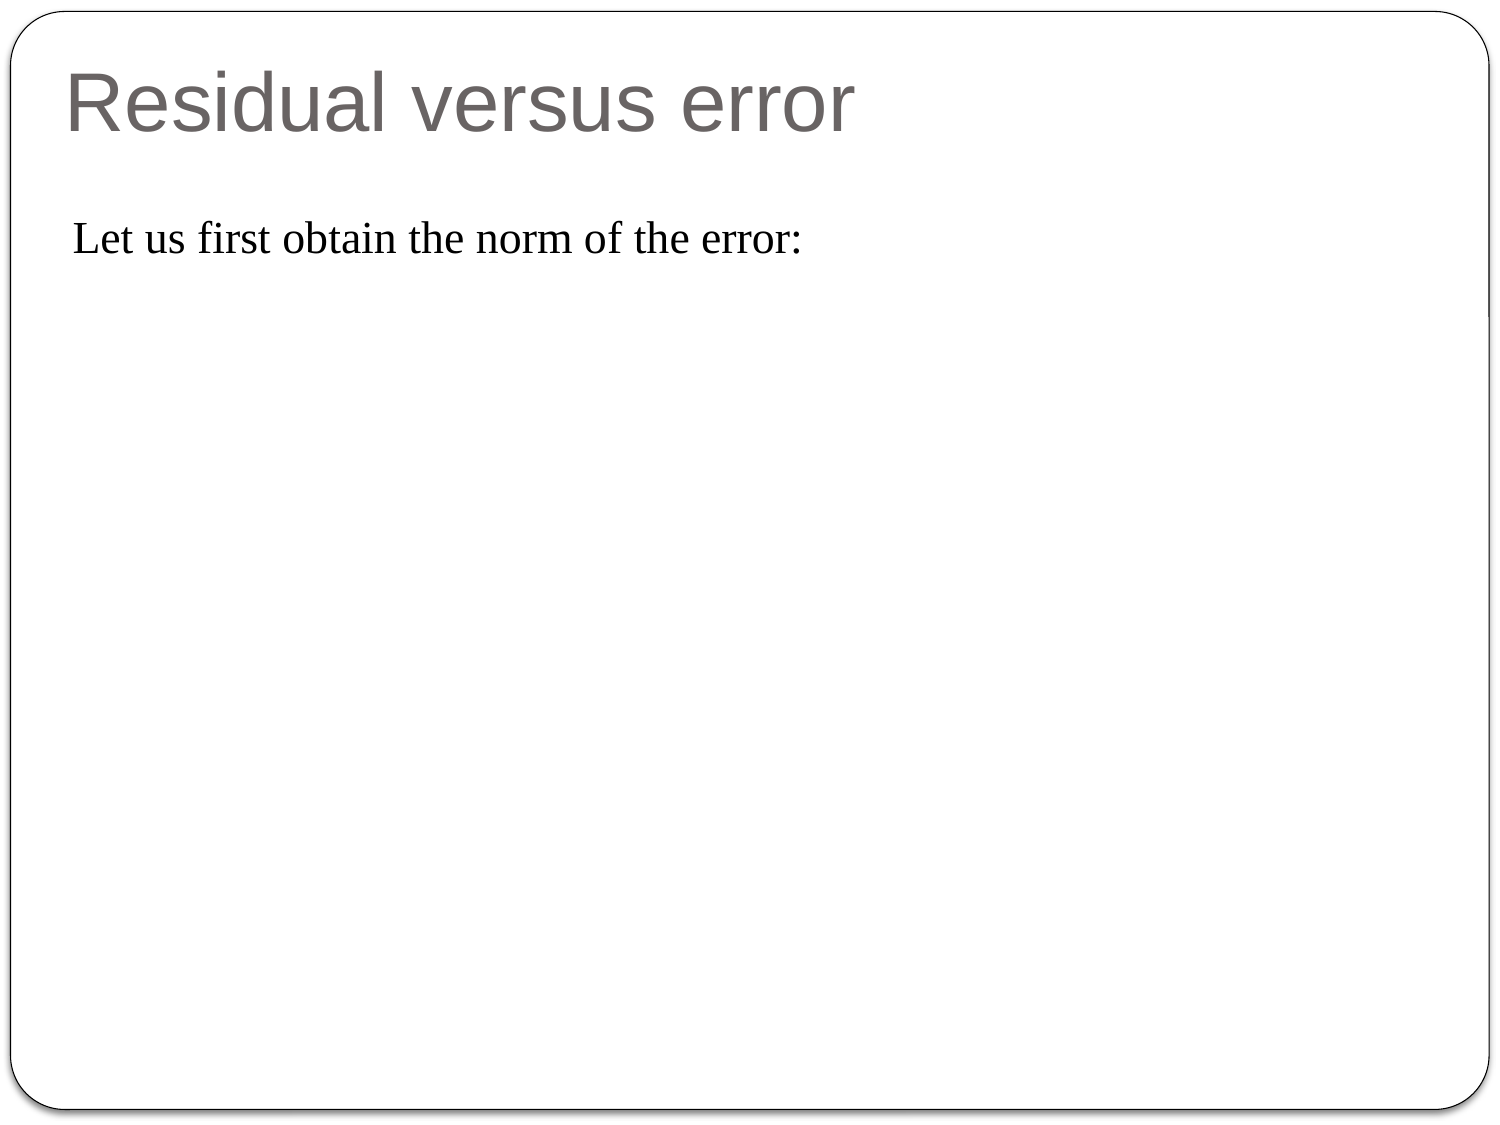

Residual versus error
Let us first obtain the norm of the error: